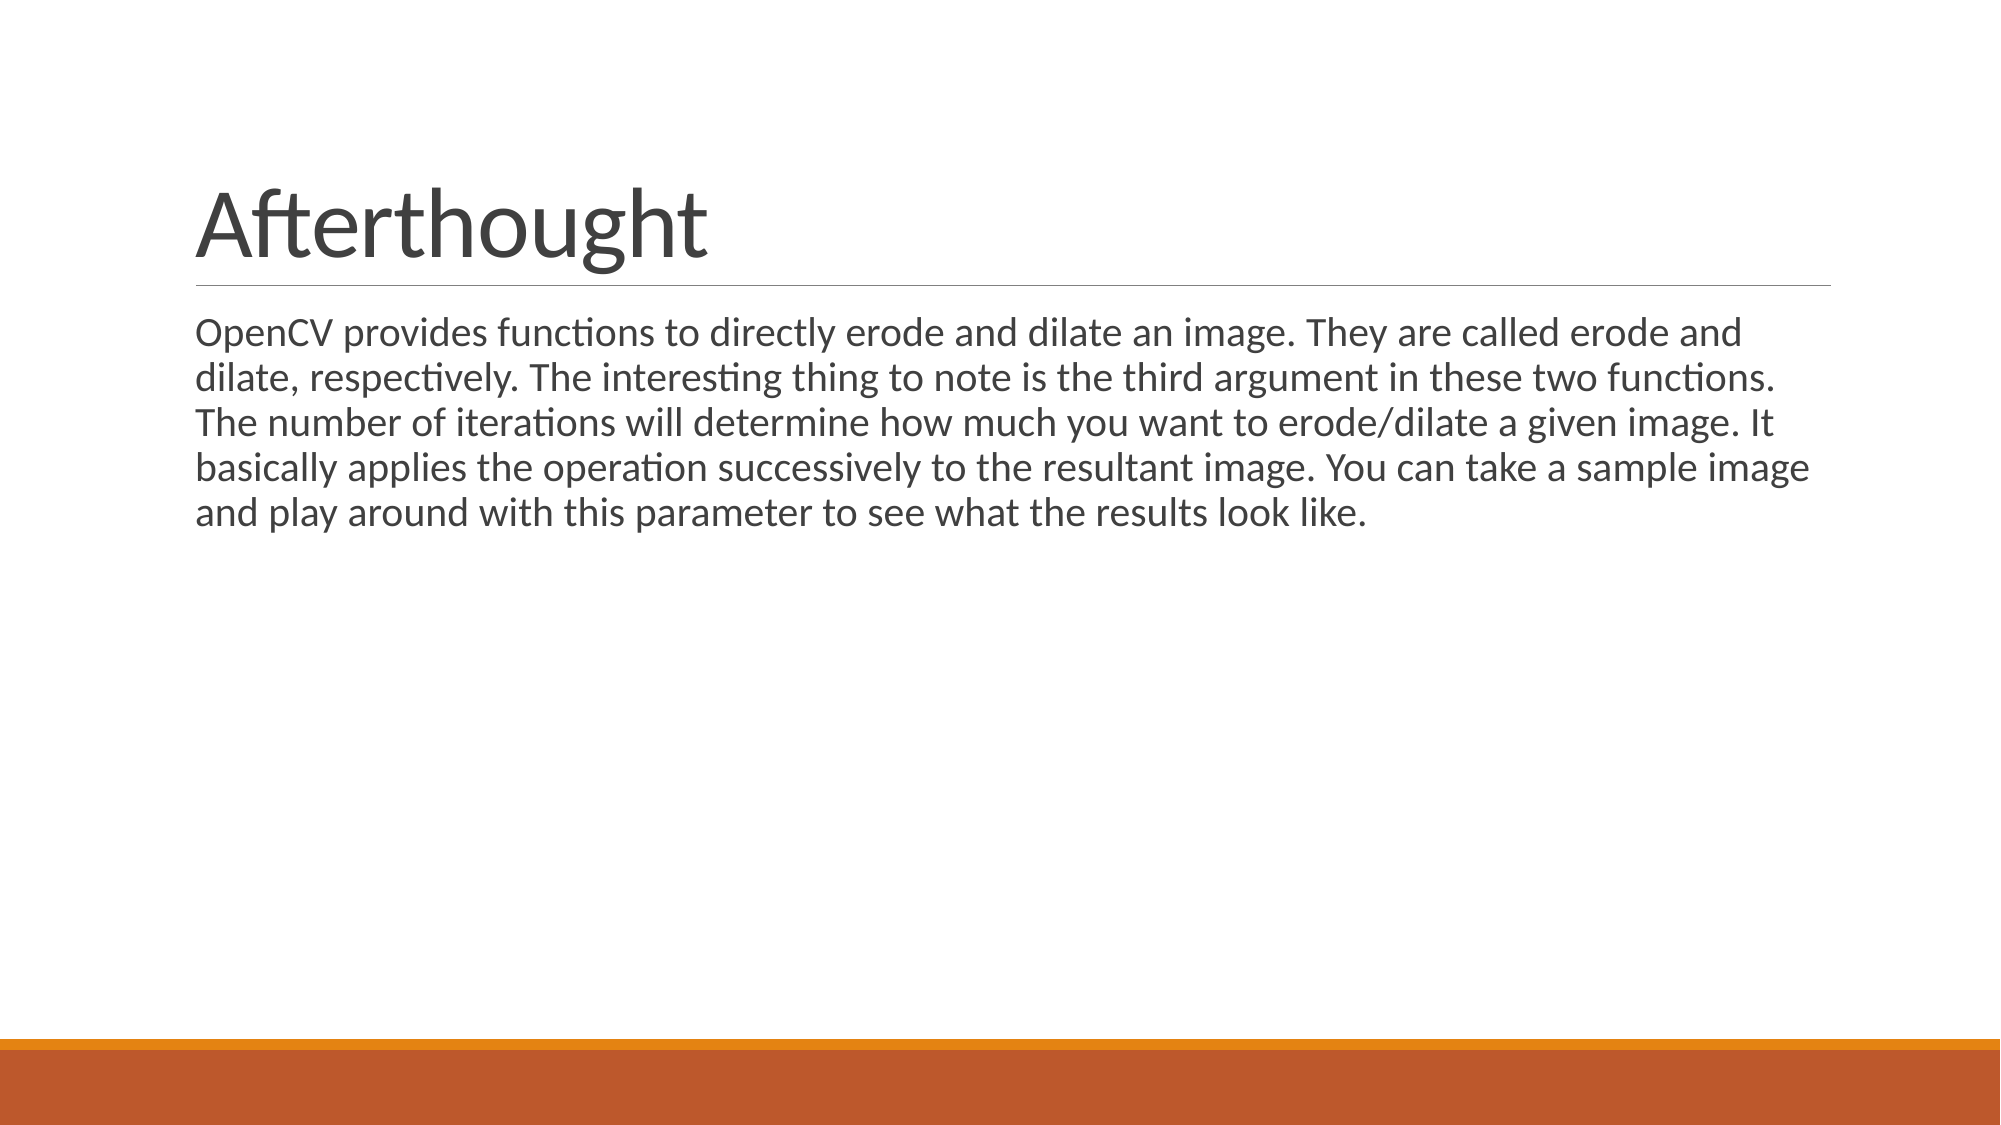

# Afterthought
OpenCV provides functions to directly erode and dilate an image. They are called erode and dilate, respectively. The interesting thing to note is the third argument in these two functions. The number of iterations will determine how much you want to erode/dilate a given image. It basically applies the operation successively to the resultant image. You can take a sample image and play around with this parameter to see what the results look like.